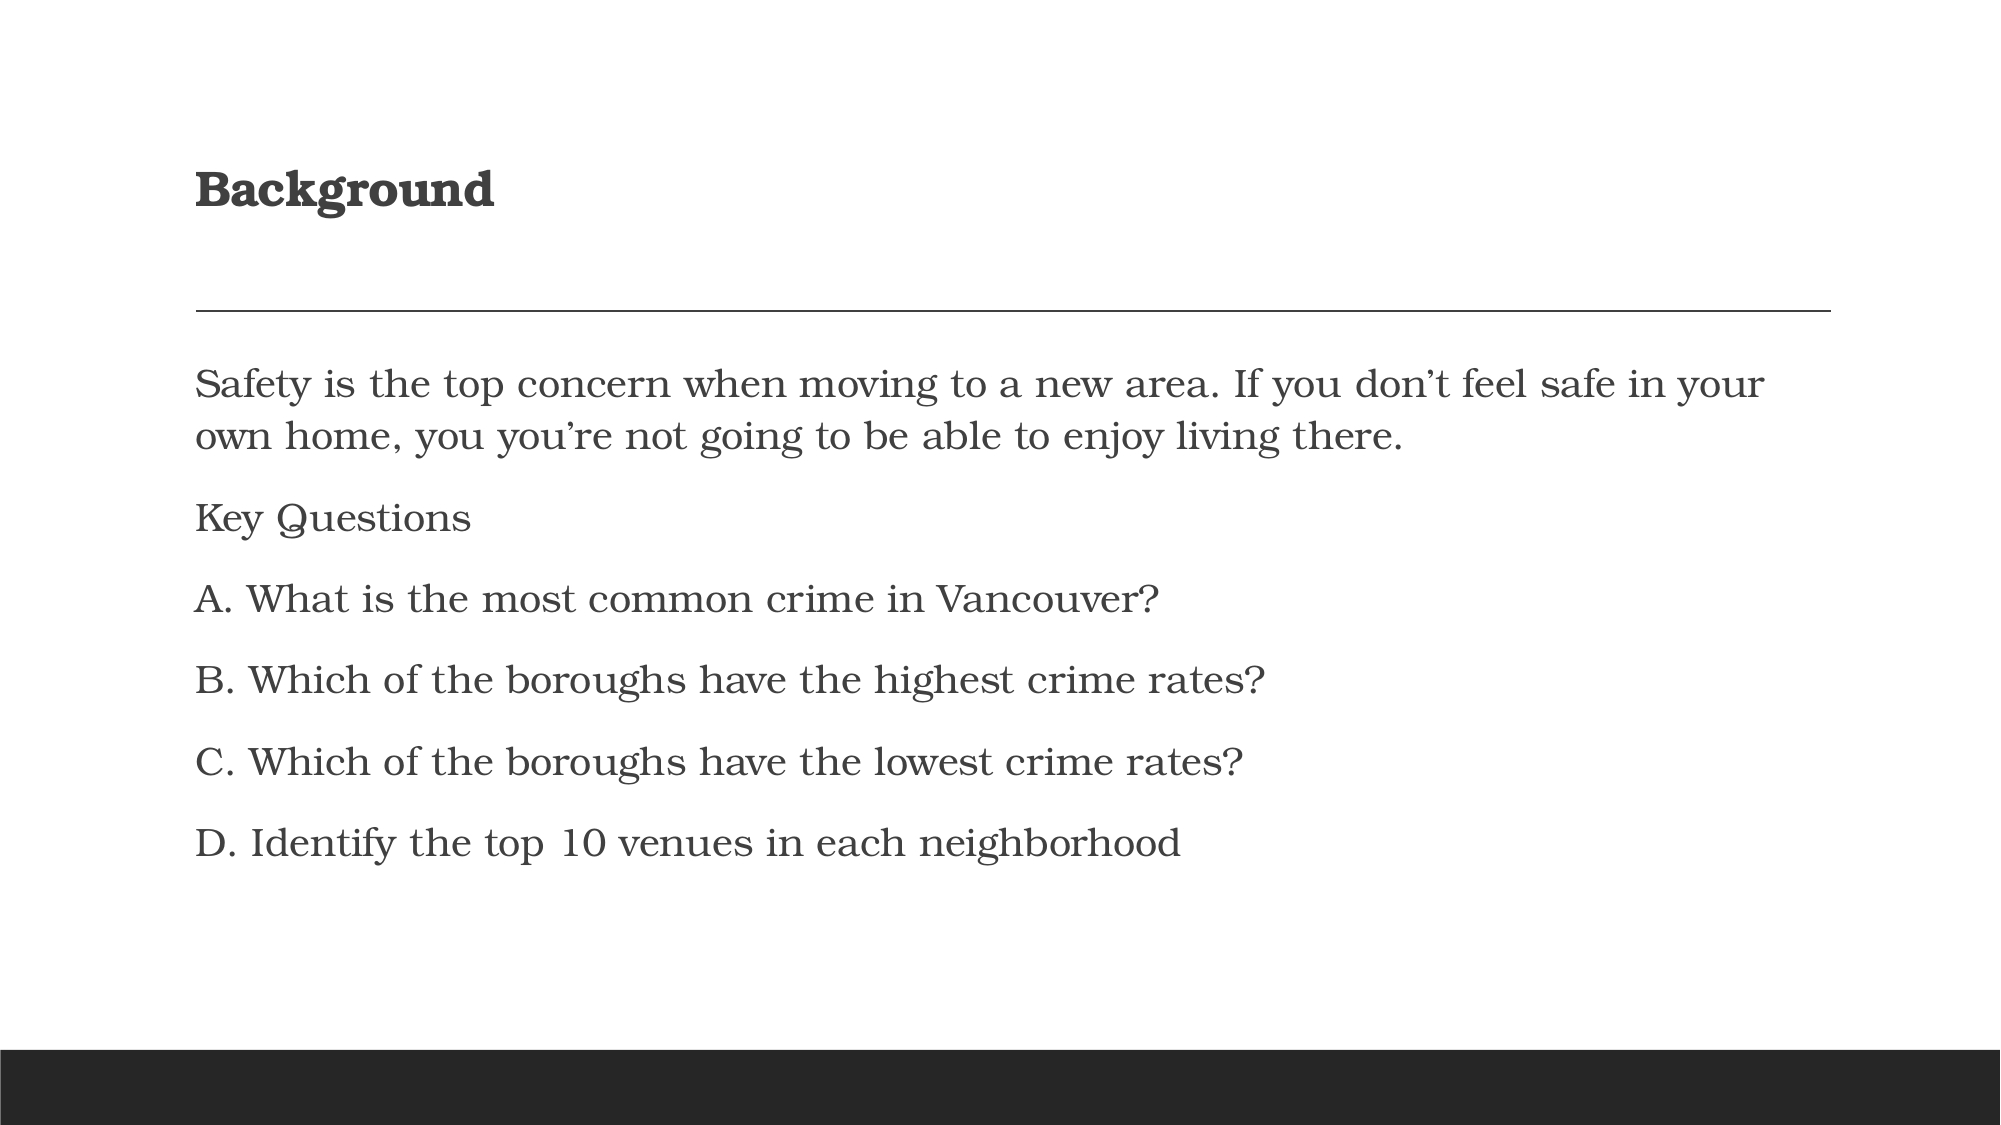

# Background
Safety is the top concern when moving to a new area. If you don’t feel safe in your own home, you you’re not going to be able to enjoy living there.
Key Questions
A. What is the most common crime in Vancouver?
B. Which of the boroughs have the highest crime rates?
C. Which of the boroughs have the lowest crime rates?
D. Identify the top 10 venues in each neighborhood